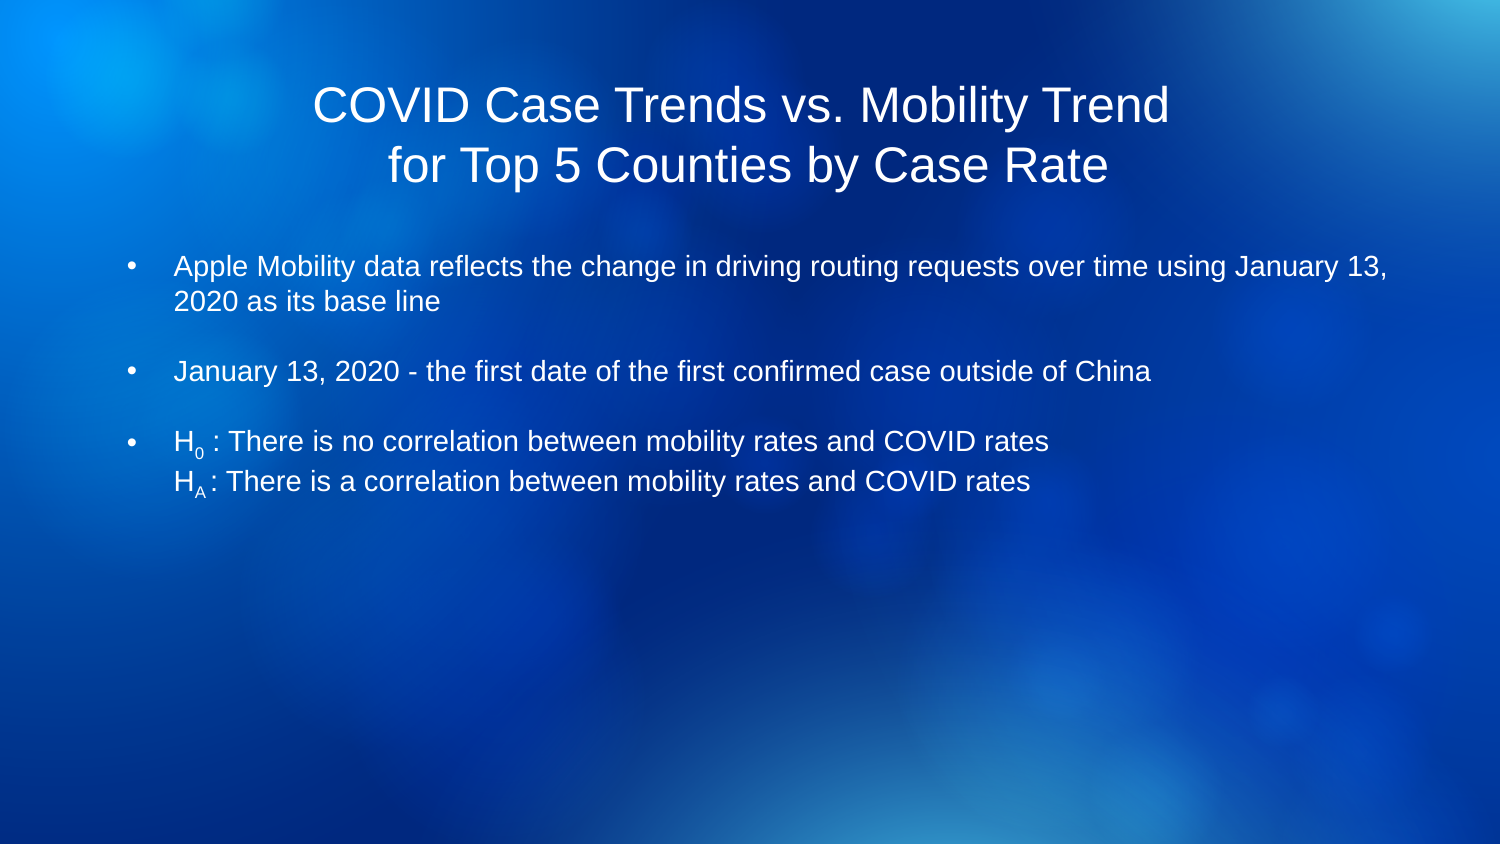

# COVID Case Trends vs. Mobility Trend for Top 5 Counties by Case Rate
Apple Mobility data reflects the change in driving routing requests over time using January 13, 2020 as its base line

January 13, 2020 - the first date of the first confirmed case outside of China

H0 : There is no correlation between mobility rates and COVID rates
HA : There is a correlation between mobility rates and COVID rates